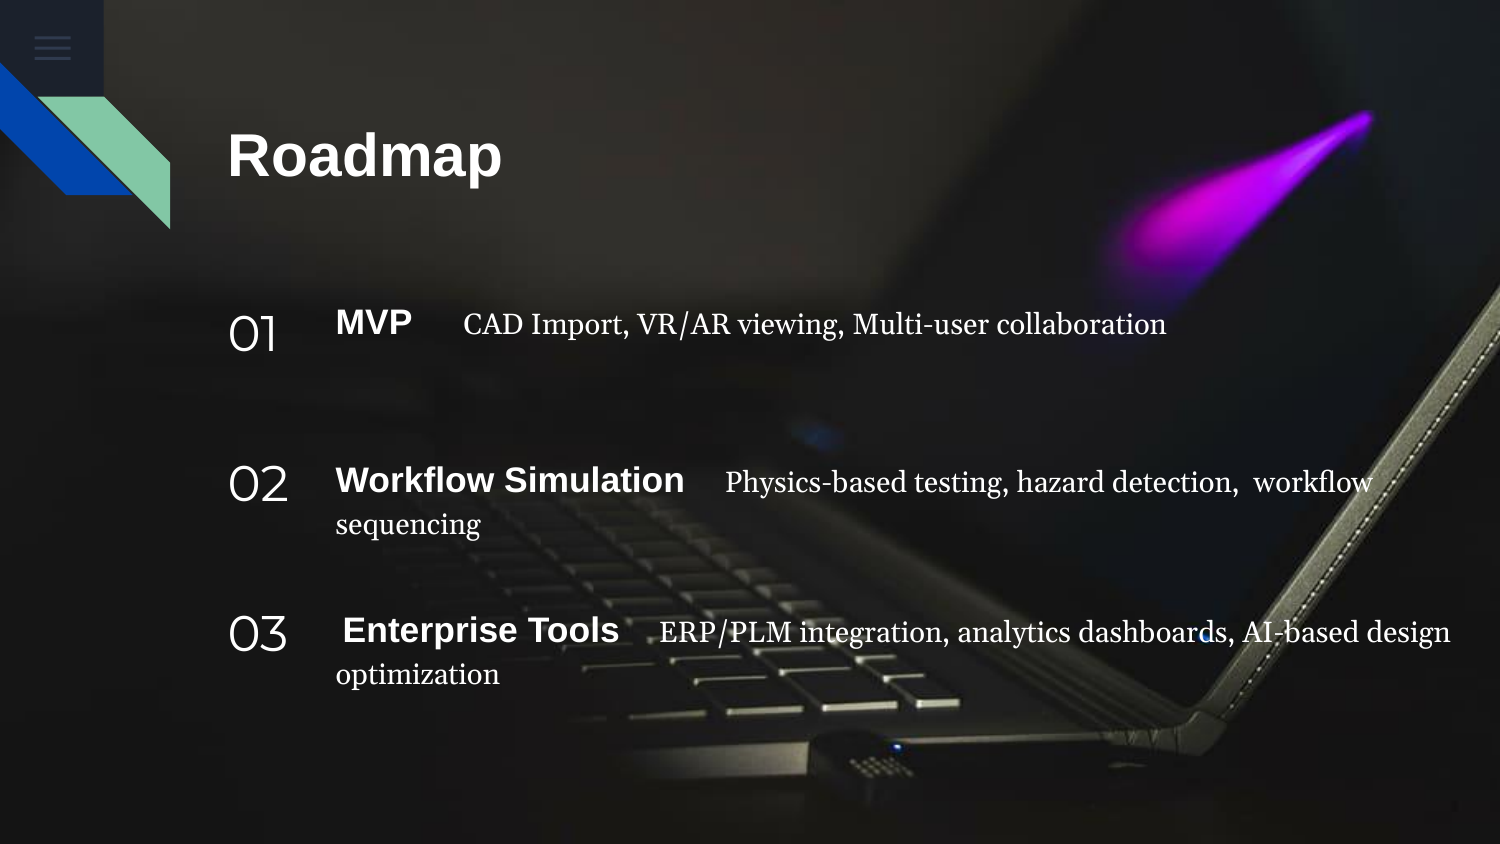

# Roadmap
MVP       CAD Import, VR/AR viewing, Multi-user collaboration

01

Workflow Simulation     Physics-based testing, hazard detection,  workflow sequencing
02

 Enterprise Tools    ERP/PLM integration, analytics dashboards, AI-based design optimization
03